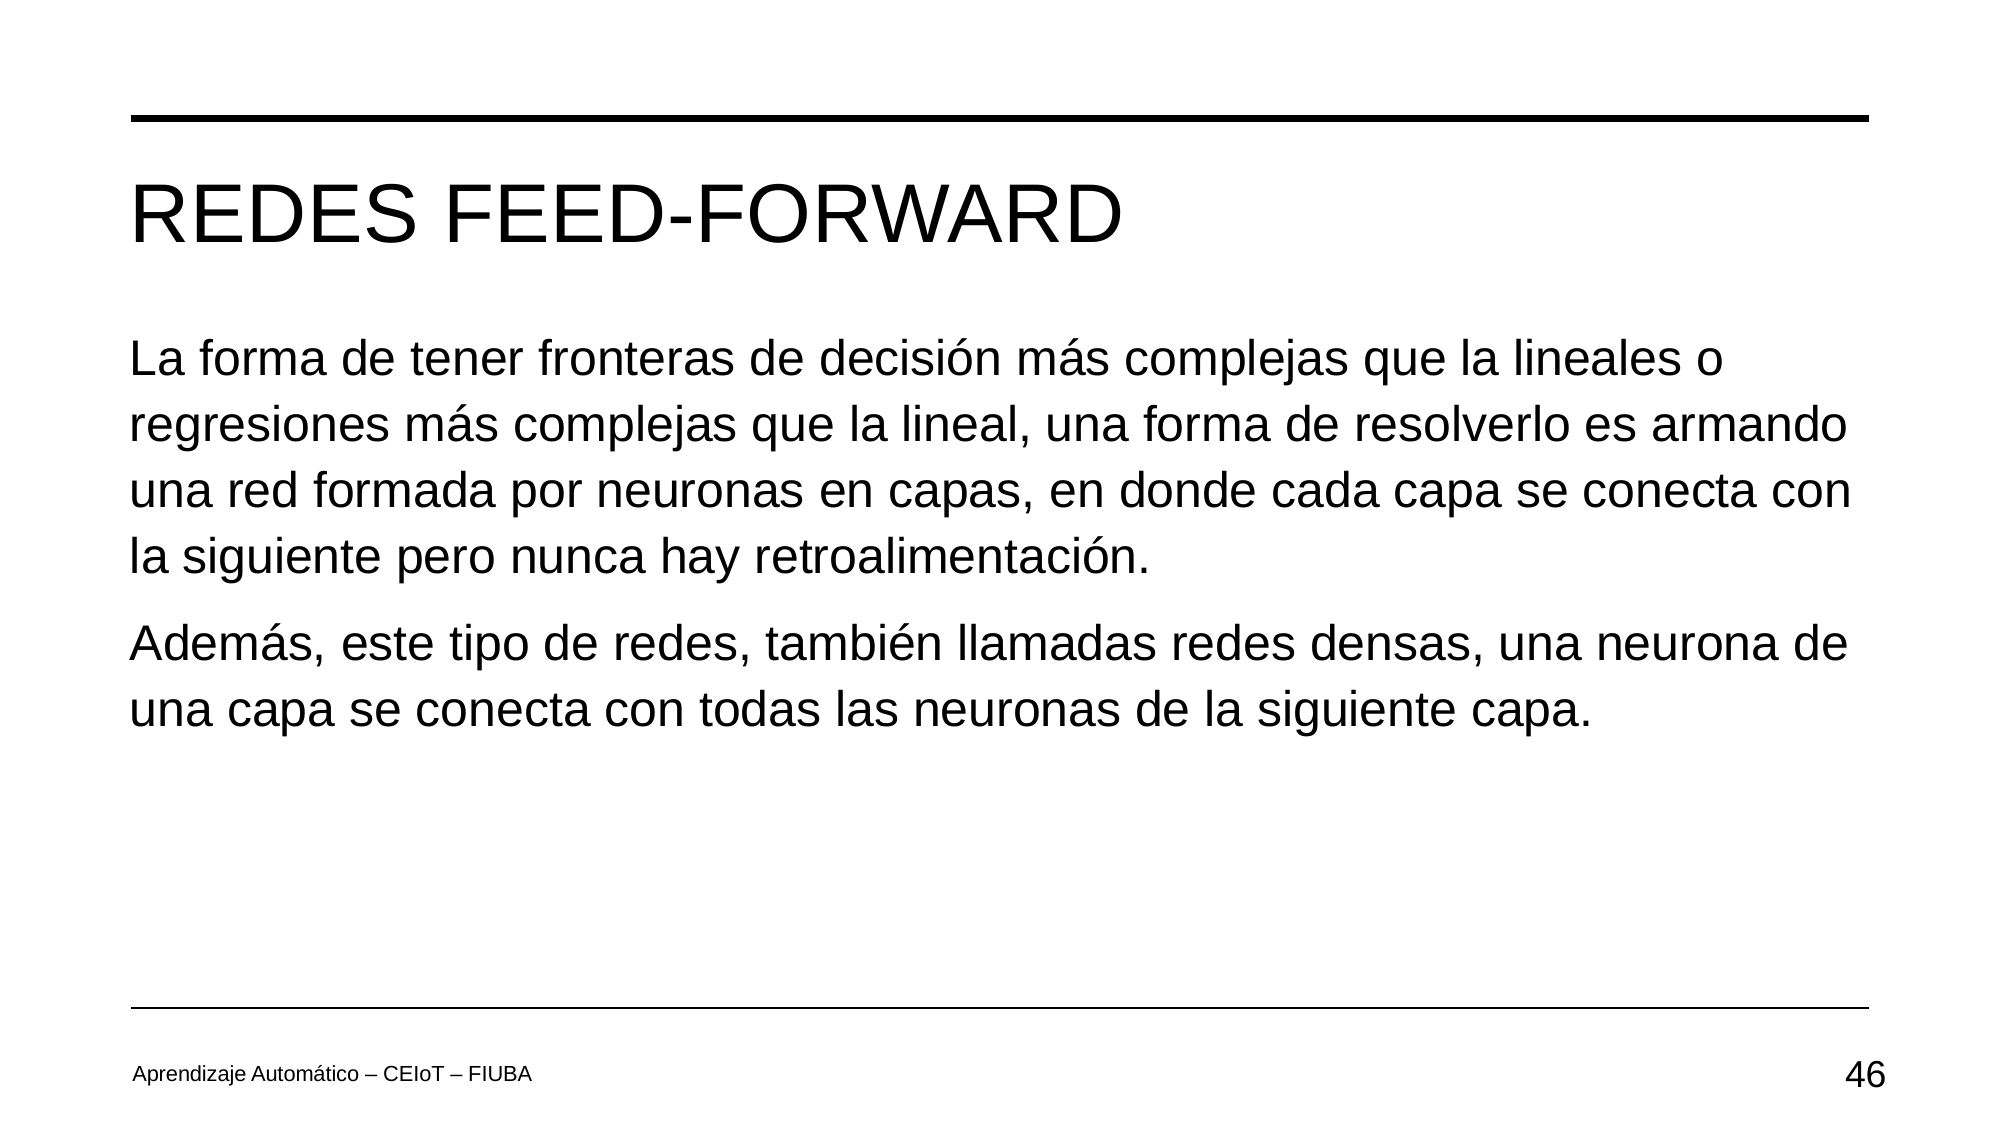

# Redes Feed-foRward
La forma de tener fronteras de decisión más complejas que la lineales o regresiones más complejas que la lineal, una forma de resolverlo es armando una red formada por neuronas en capas, en donde cada capa se conecta con la siguiente pero nunca hay retroalimentación.
Además, este tipo de redes, también llamadas redes densas, una neurona de una capa se conecta con todas las neuronas de la siguiente capa.
Aprendizaje Automático – CEIoT – FIUBA
46